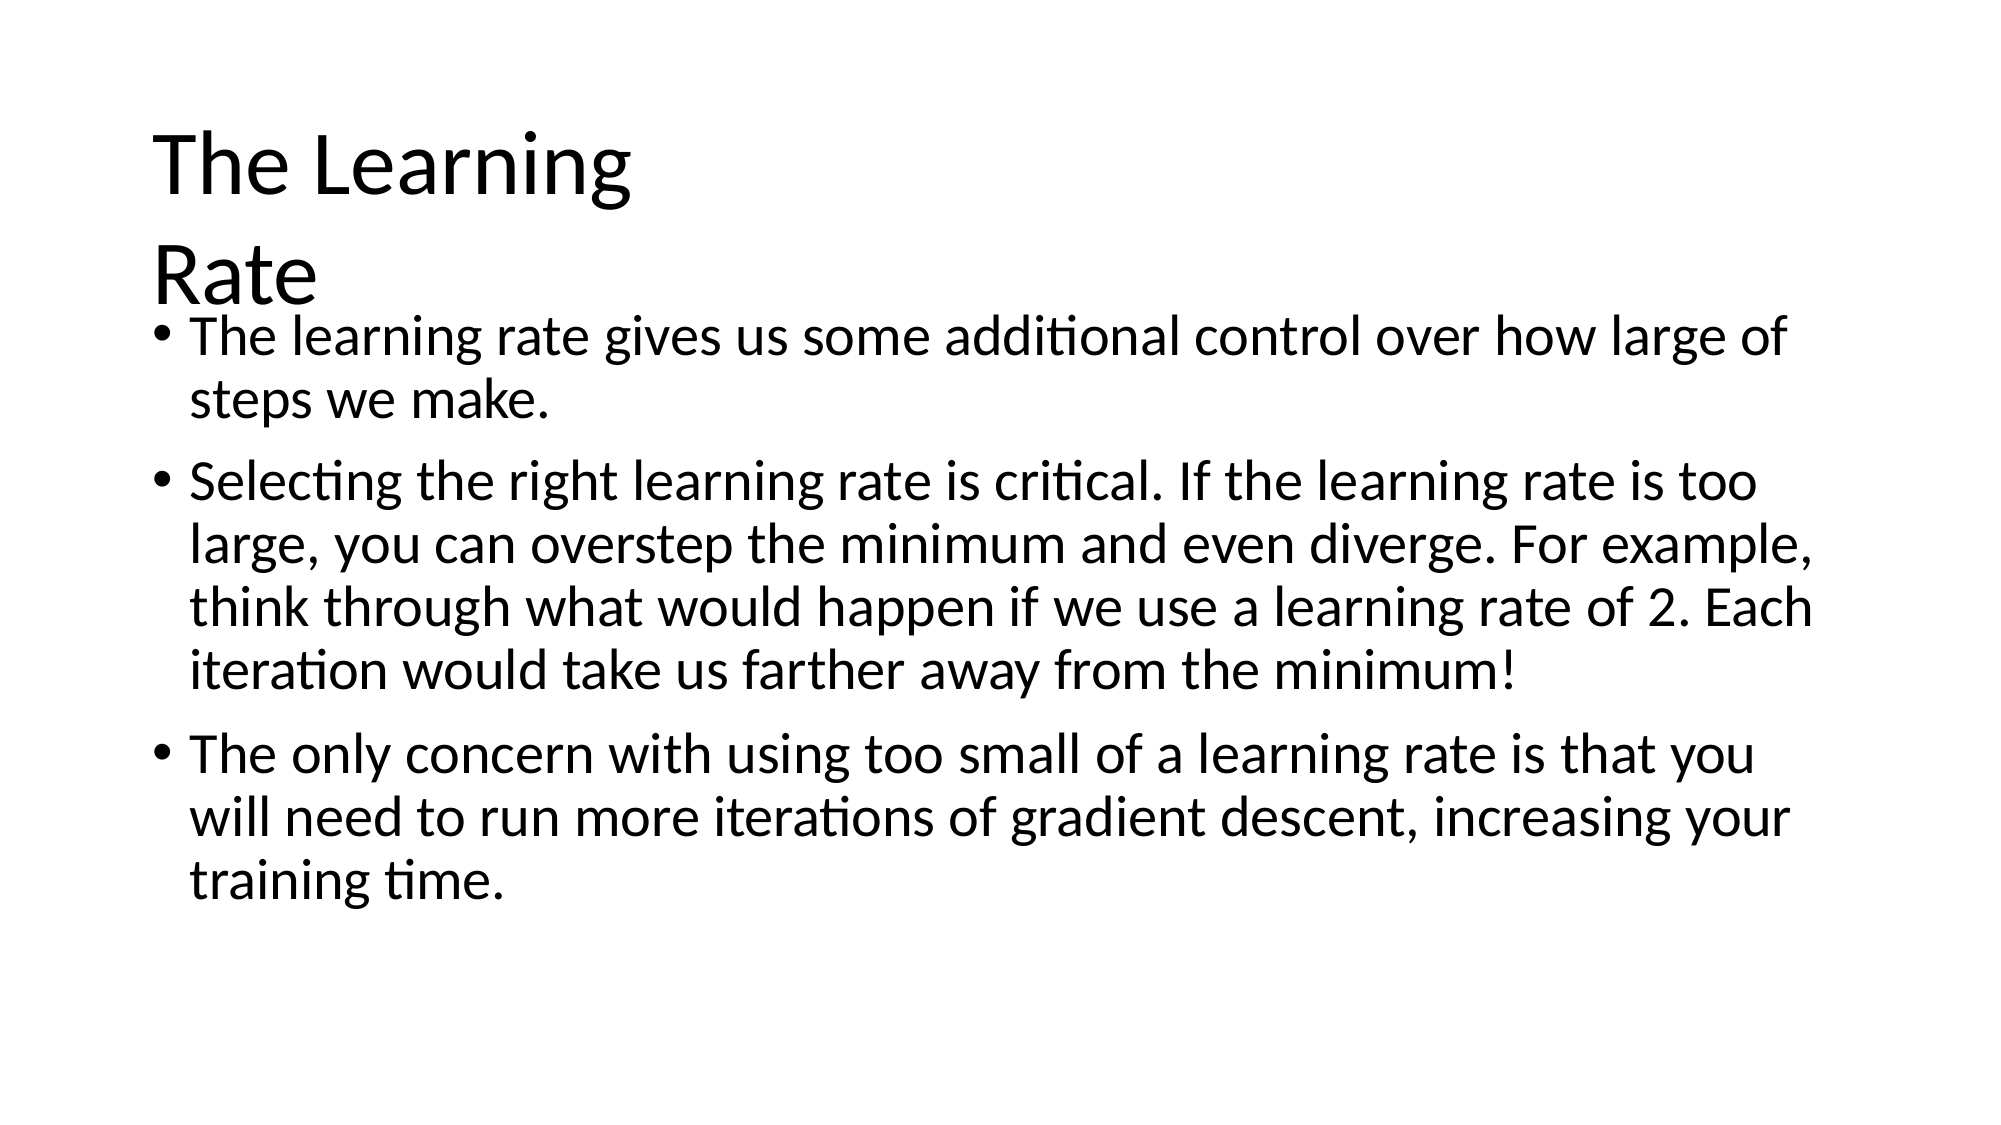

# The Learning Rate
The learning rate gives us some additional control over how large of steps we make.
Selecting the right learning rate is critical. If the learning rate is too large, you can overstep the minimum and even diverge. For example, think through what would happen if we use a learning rate of 2. Each iteration would take us farther away from the minimum!
The only concern with using too small of a learning rate is that you will need to run more iterations of gradient descent, increasing your training time.